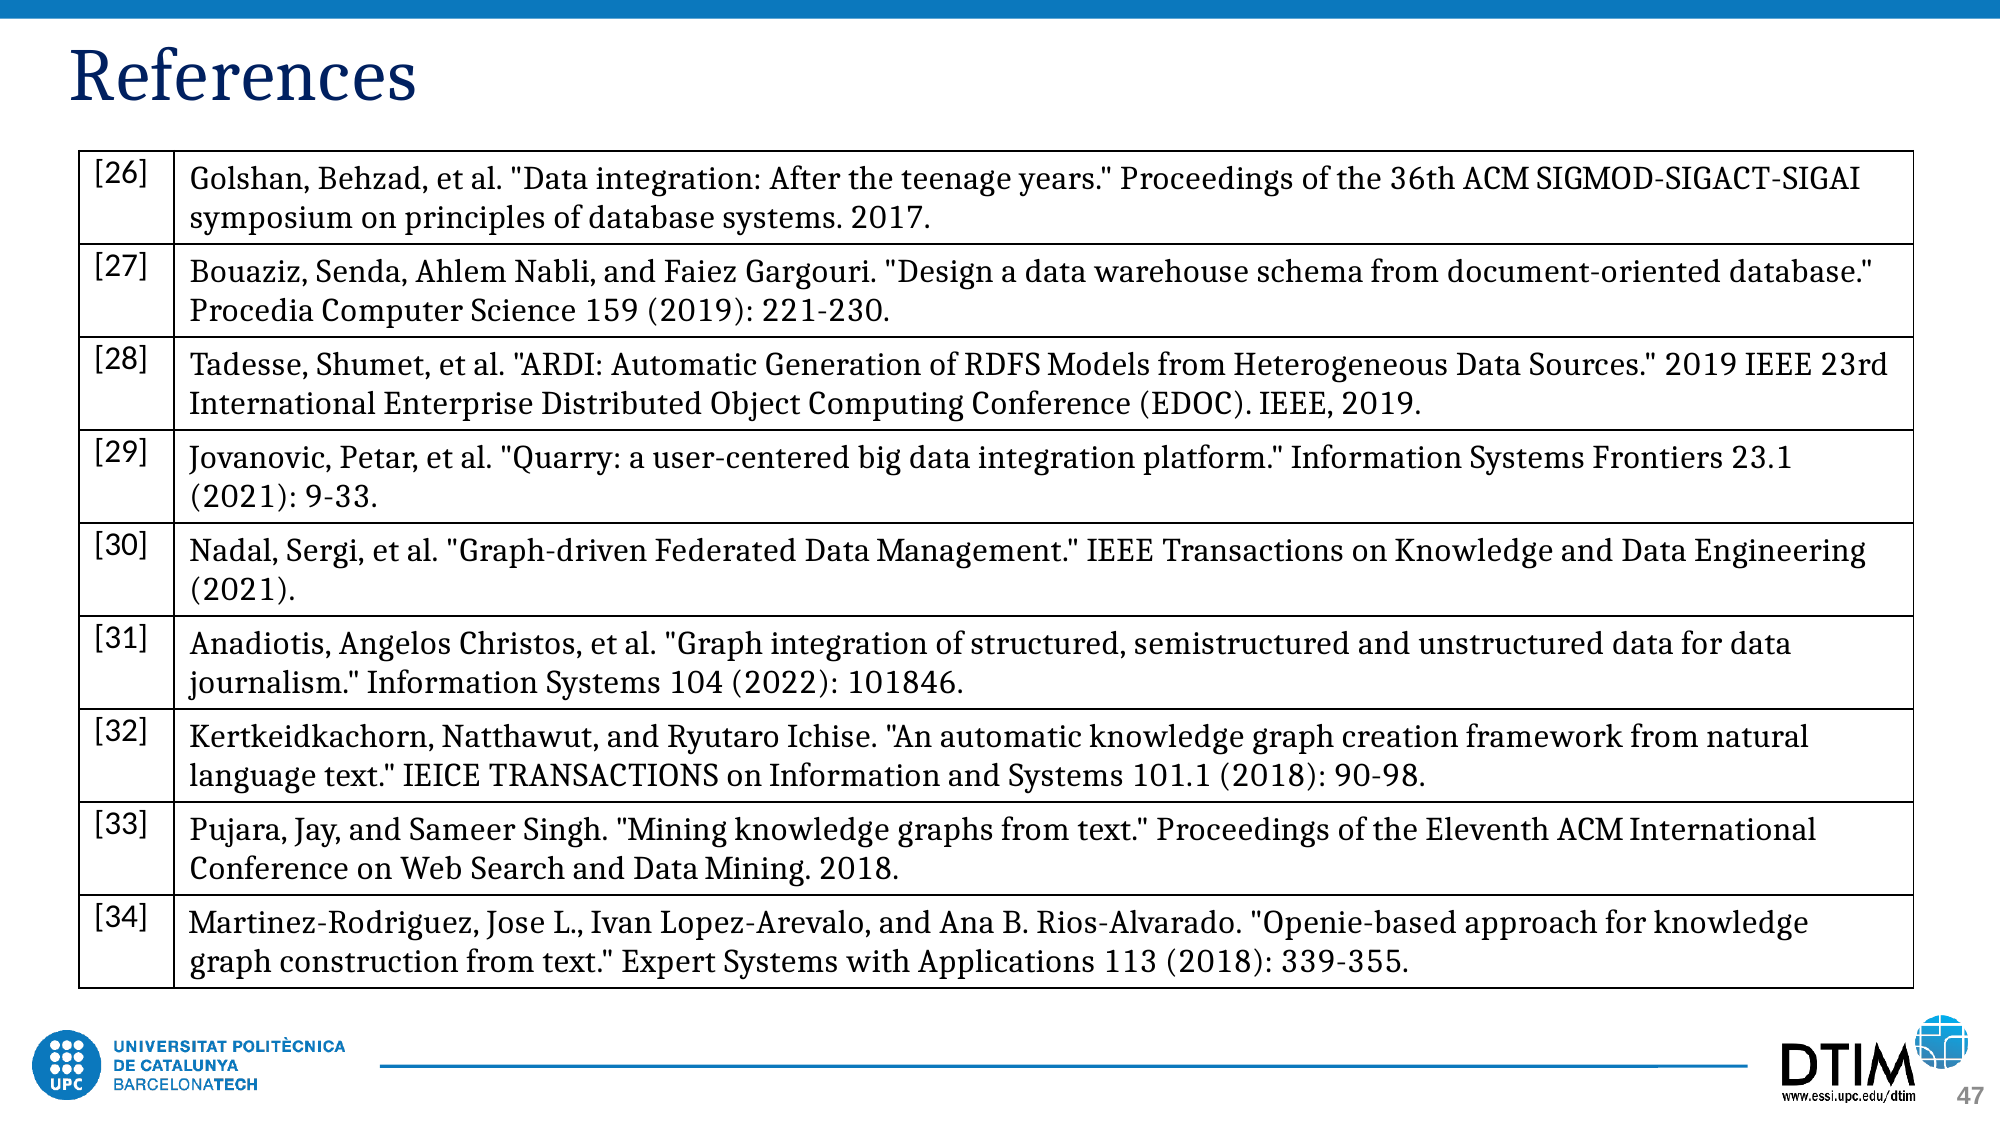

# References
| [26] | Golshan, Behzad, et al. "Data integration: After the teenage years." Proceedings of the 36th ACM SIGMOD-SIGACT-SIGAI symposium on principles of database systems. 2017. |
| --- | --- |
| [27] | Bouaziz, Senda, Ahlem Nabli, and Faiez Gargouri. "Design a data warehouse schema from document-oriented database." Procedia Computer Science 159 (2019): 221-230. |
| [28] | Tadesse, Shumet, et al. "ARDI: Automatic Generation of RDFS Models from Heterogeneous Data Sources." 2019 IEEE 23rd International Enterprise Distributed Object Computing Conference (EDOC). IEEE, 2019. |
| [29] | Jovanovic, Petar, et al. "Quarry: a user-centered big data integration platform." Information Systems Frontiers 23.1 (2021): 9-33. |
| [30] | Nadal, Sergi, et al. "Graph-driven Federated Data Management." IEEE Transactions on Knowledge and Data Engineering (2021). |
| [31] | Anadiotis, Angelos Christos, et al. "Graph integration of structured, semistructured and unstructured data for data journalism." Information Systems 104 (2022): 101846. |
| [32] | Kertkeidkachorn, Natthawut, and Ryutaro Ichise. "An automatic knowledge graph creation framework from natural language text." IEICE TRANSACTIONS on Information and Systems 101.1 (2018): 90-98. |
| [33] | Pujara, Jay, and Sameer Singh. "Mining knowledge graphs from text." Proceedings of the Eleventh ACM International Conference on Web Search and Data Mining. 2018. |
| [34] | Martinez-Rodriguez, Jose L., Ivan Lopez-Arevalo, and Ana B. Rios-Alvarado. "Openie-based approach for knowledge graph construction from text." Expert Systems with Applications 113 (2018): 339-355. |
47